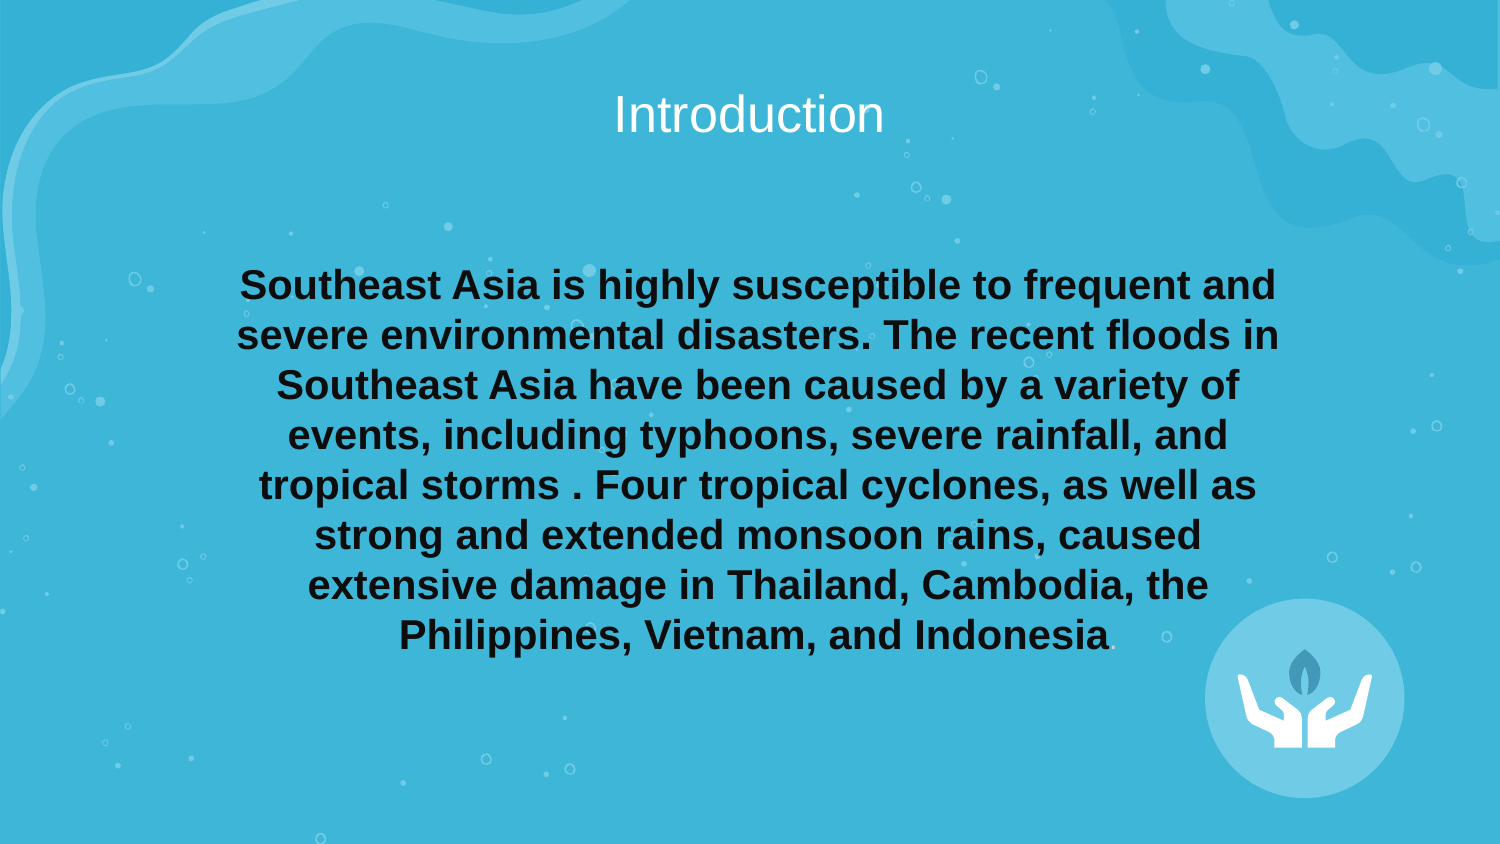

# Introduction
Southeast Asia is highly susceptible to frequent and severe environmental disasters. The recent floods in Southeast Asia have been caused by a variety of events, including typhoons, severe rainfall, and tropical storms . Four tropical cyclones, as well as strong and extended monsoon rains, caused extensive damage in Thailand, Cambodia, the Philippines, Vietnam, and Indonesia.